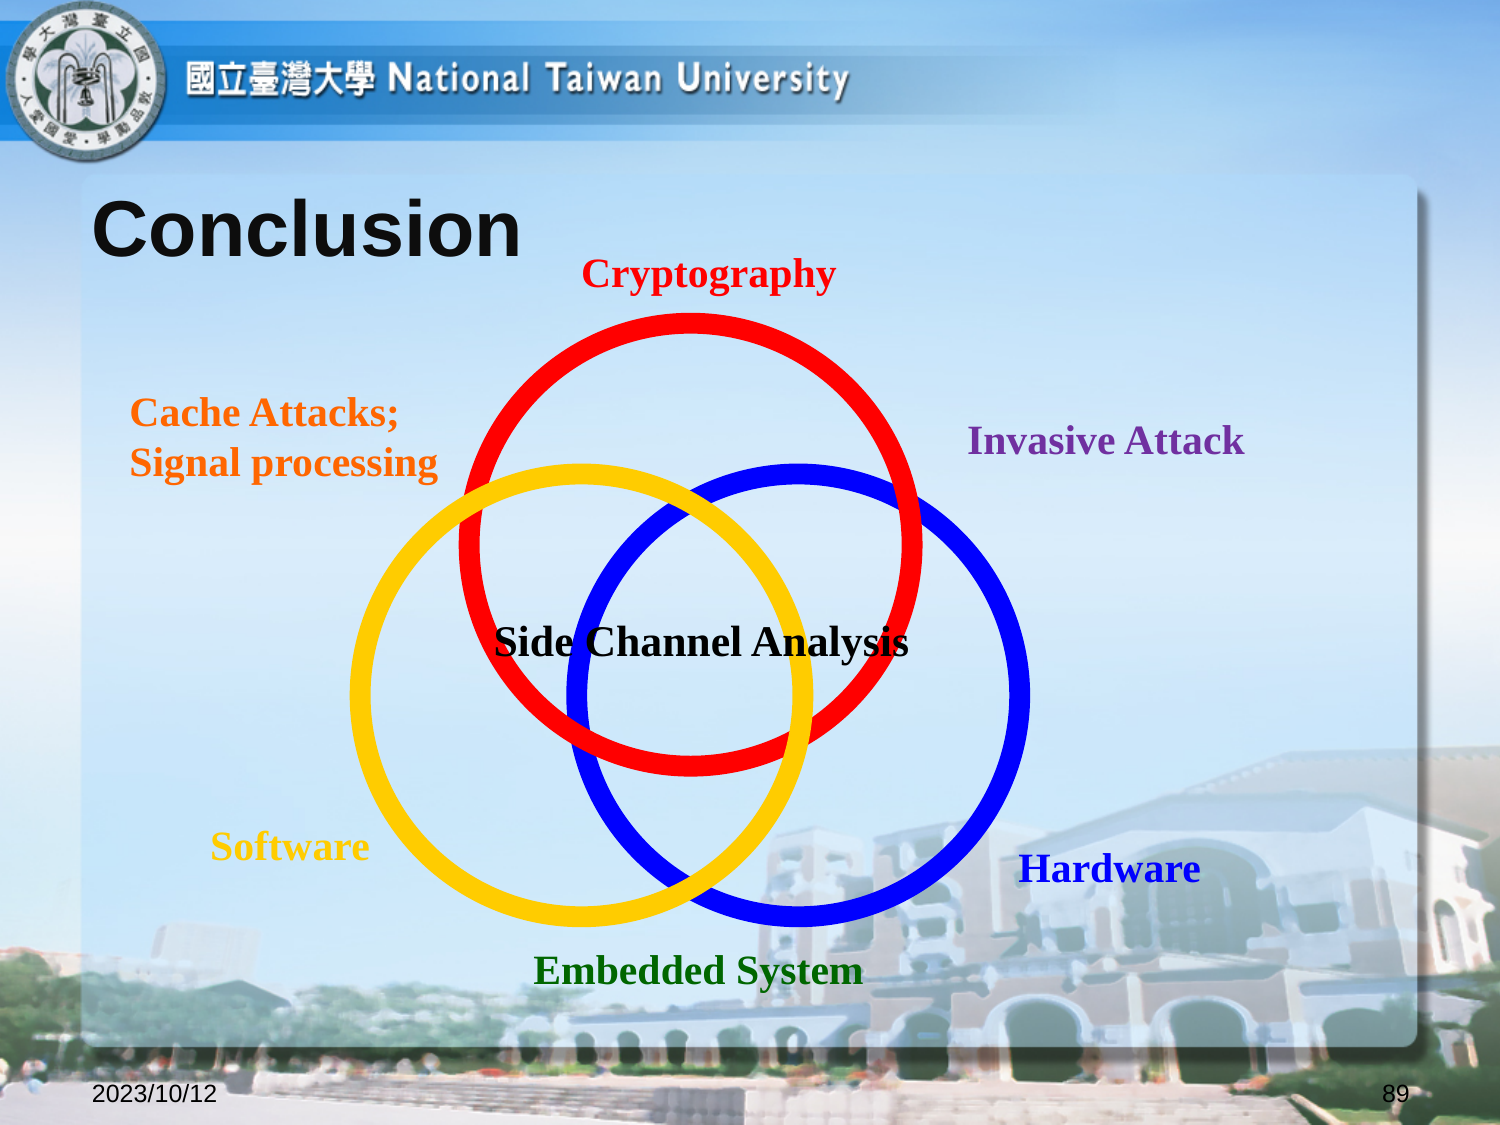

# Conclusion
Cryptography

Cache Attacks;
Signal processing
Invasive Attack

Side Channel Analysis
Software
Hardware
Embedded System
2023/10/12
89